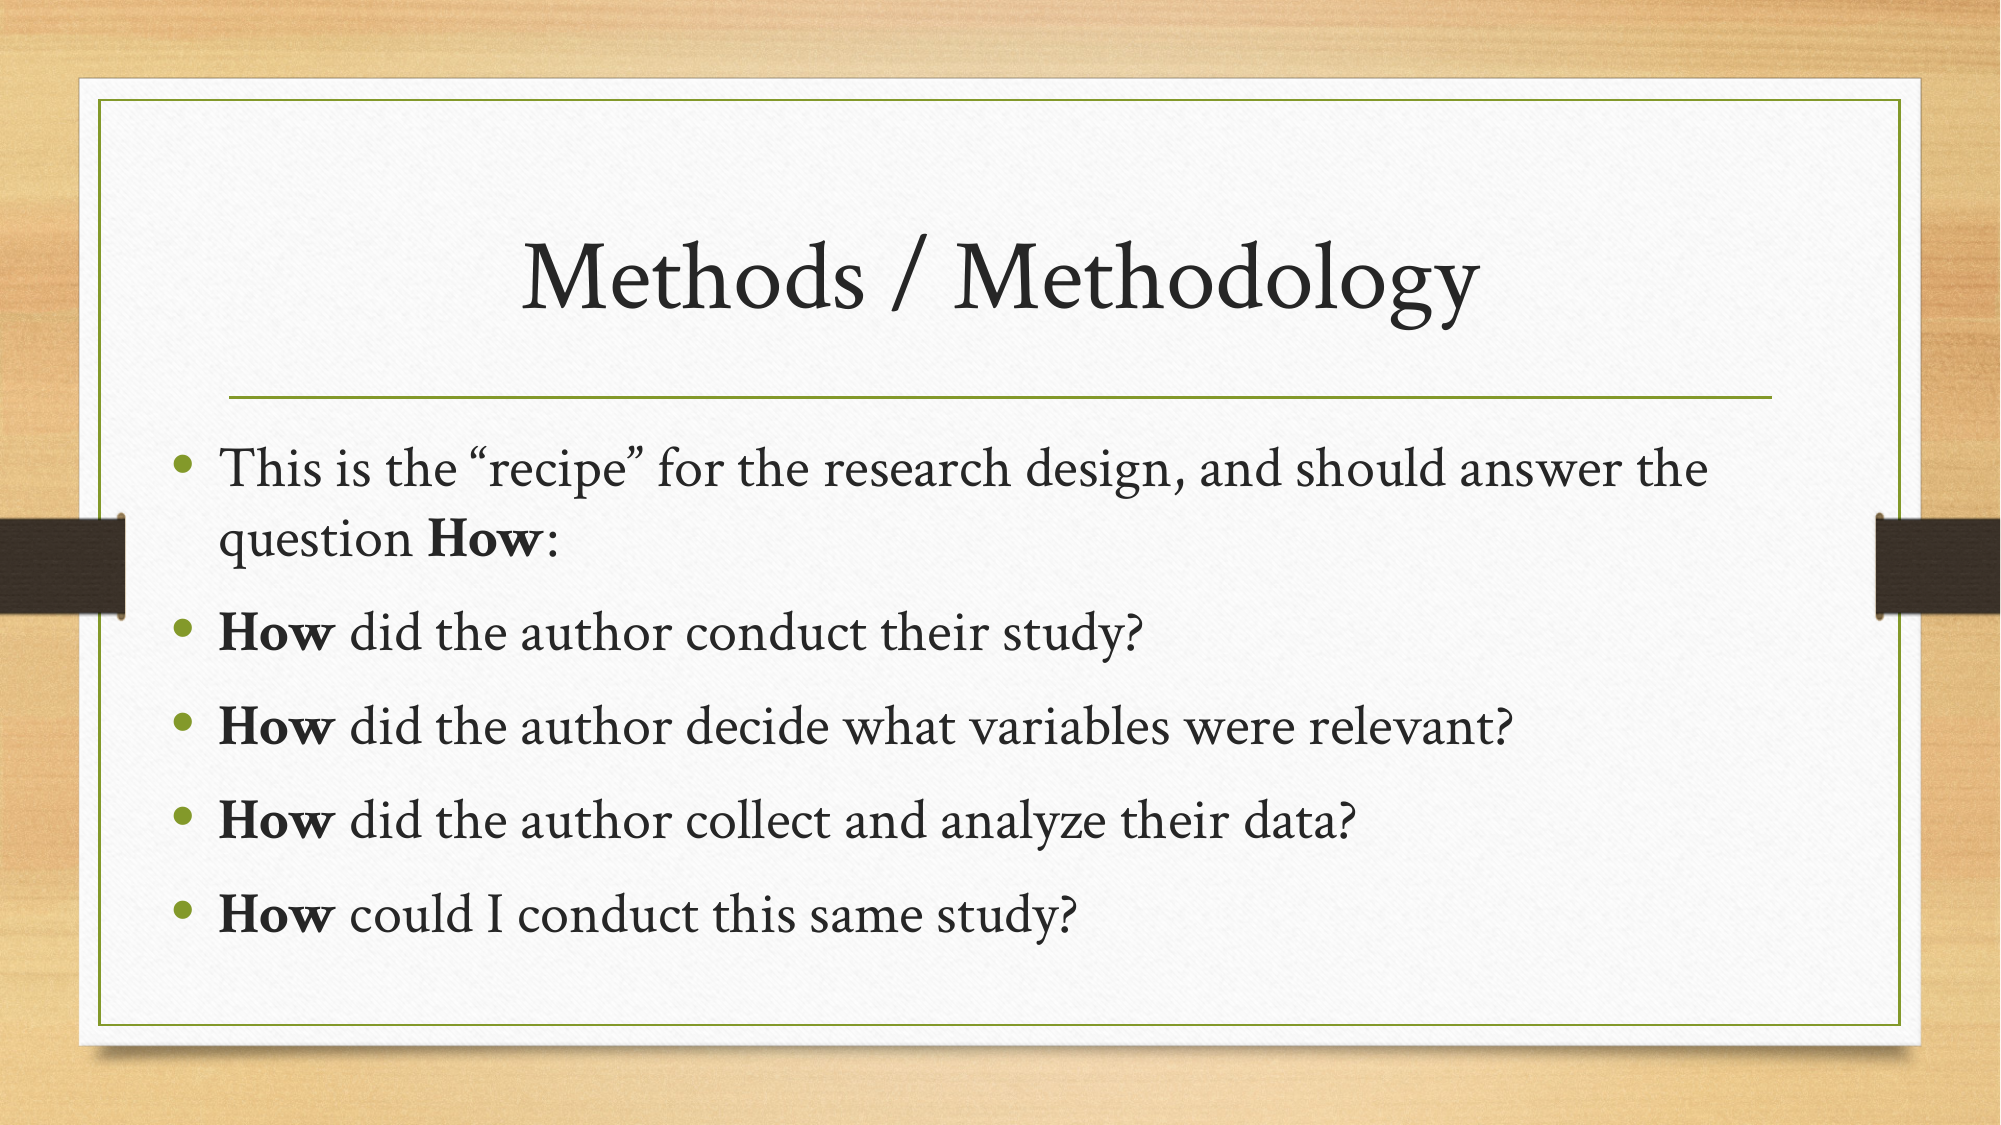

# Methods / Methodology
This is the “recipe” for the research design, and should answer the question How:
How did the author conduct their study?
How did the author decide what variables were relevant?
How did the author collect and analyze their data?
How could I conduct this same study?